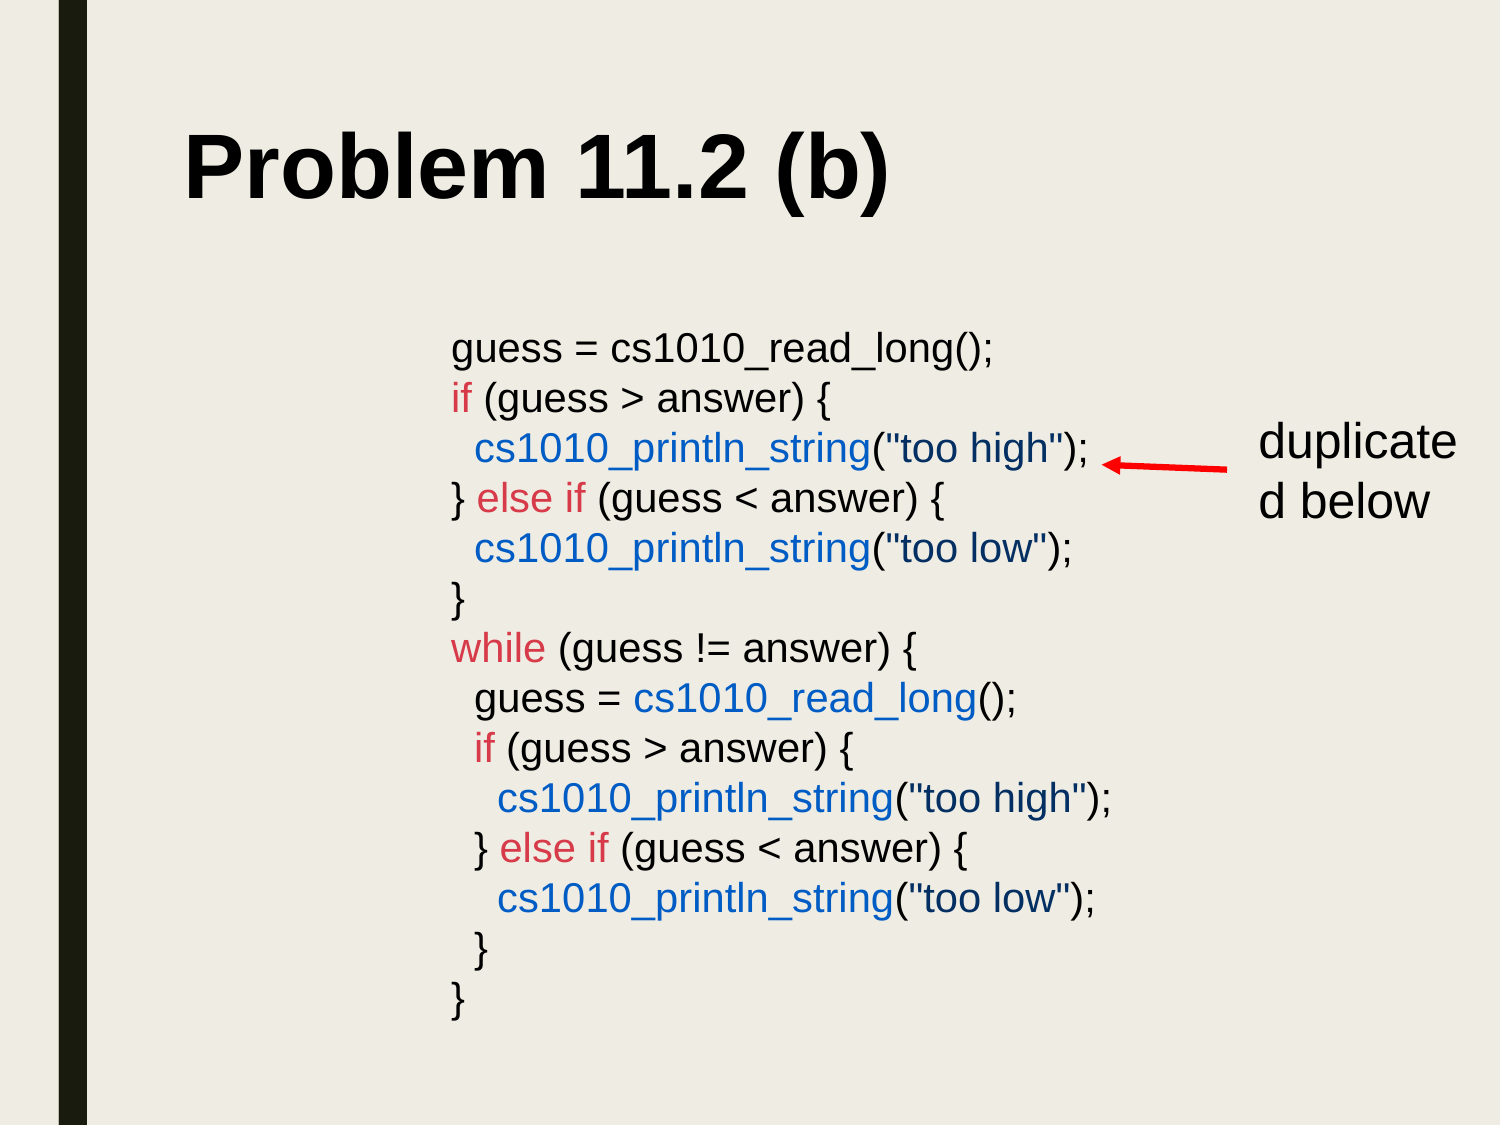

# Problem 11.2 (b)
guess = cs1010_read_long();
if (guess > answer) {
  cs1010_println_string("too high");
} else if (guess < answer) {
  cs1010_println_string("too low");
}
while (guess != answer) {
  guess = cs1010_read_long();
  if (guess > answer) {
    cs1010_println_string("too high");
  } else if (guess < answer) {
    cs1010_println_string("too low");
  }
}
duplicated below